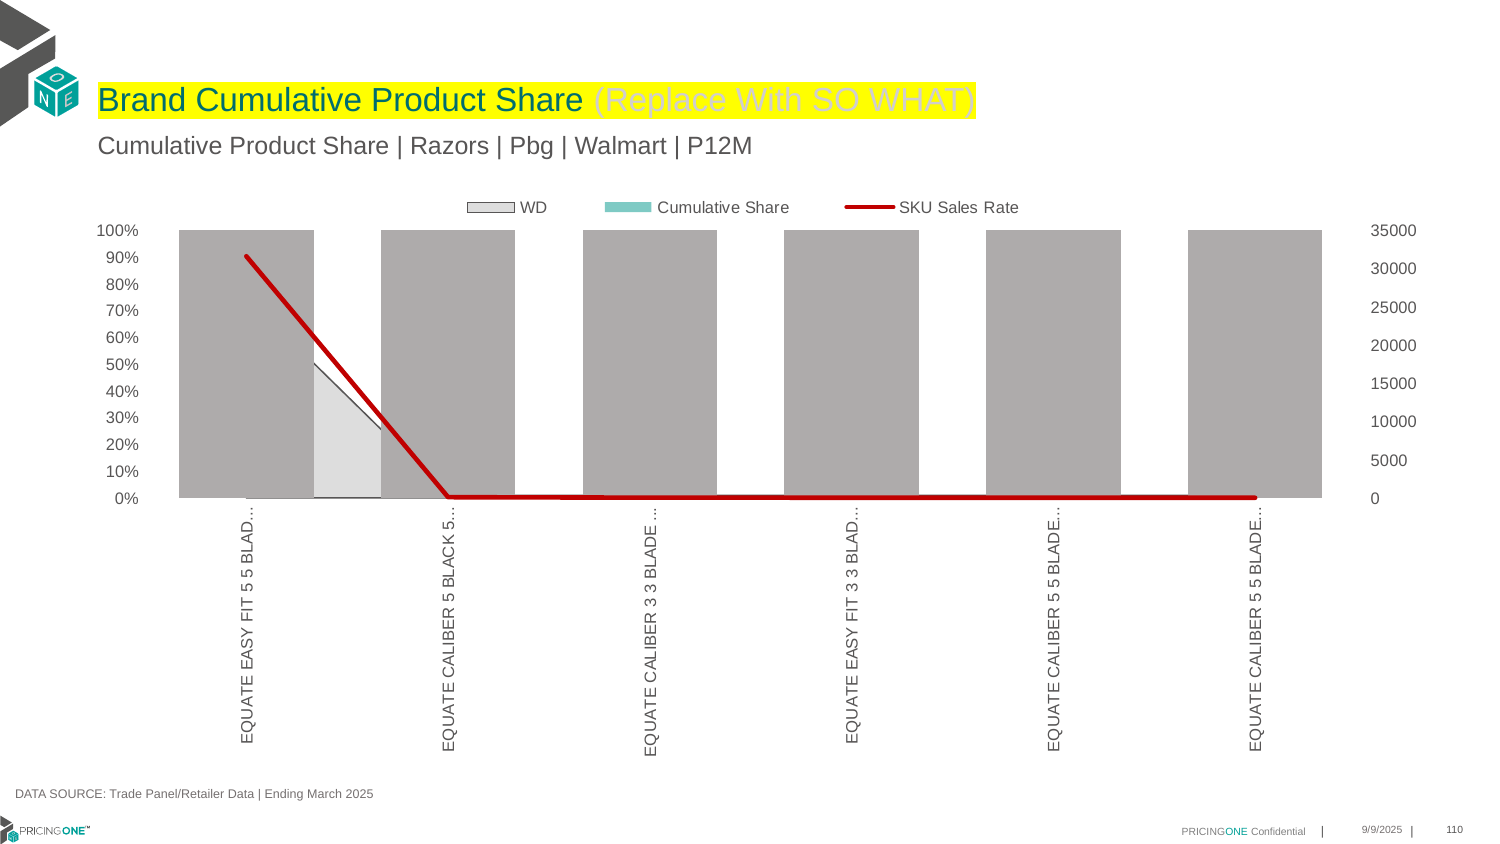

# Brand Cumulative Product Share (Replace With SO WHAT)
Cumulative Product Share | Razors | Pbg | Walmart | P12M

### Chart

| Category | WD | Cumulative Share | SKU Sales Rate |
|---|---|---|---|
| EQUATE EASY FIT 5 5 BLADE RAZOR NORMAL 2CT | 0.751 | 0.9999410386049734 | 31615.113182423436 |
| EQUATE CALIBER 5 BLACK 5 BLADE RAZOR NORMAL 2CT | 0.01 | 0.9999776789004542 | 87.0 |
| EQUATE CALIBER 3 3 BLADE RAZOR SENSITIVE 20CT | 0.009 | 0.9999869442625298 | 24.444444444444446 |
| EQUATE EASY FIT 3 3 BLADE RAZOR NORMAL 2CT | 0.009 | 0.9999928404020324 | 15.555555555555557 |
| EQUATE CALIBER 5 5 BLADE RAZOR NORMAL 2CT | 0.009 | 0.9999970519302486 | 11.111111111111112 |
| EQUATE CALIBER 5 5 BLADE RAZOR NORMAL 1CT | 0.009 | 0.9999999999999999 | 7.777777777777779 |
DATA SOURCE: Trade Panel/Retailer Data | Ending March 2025

9/9/2025
110